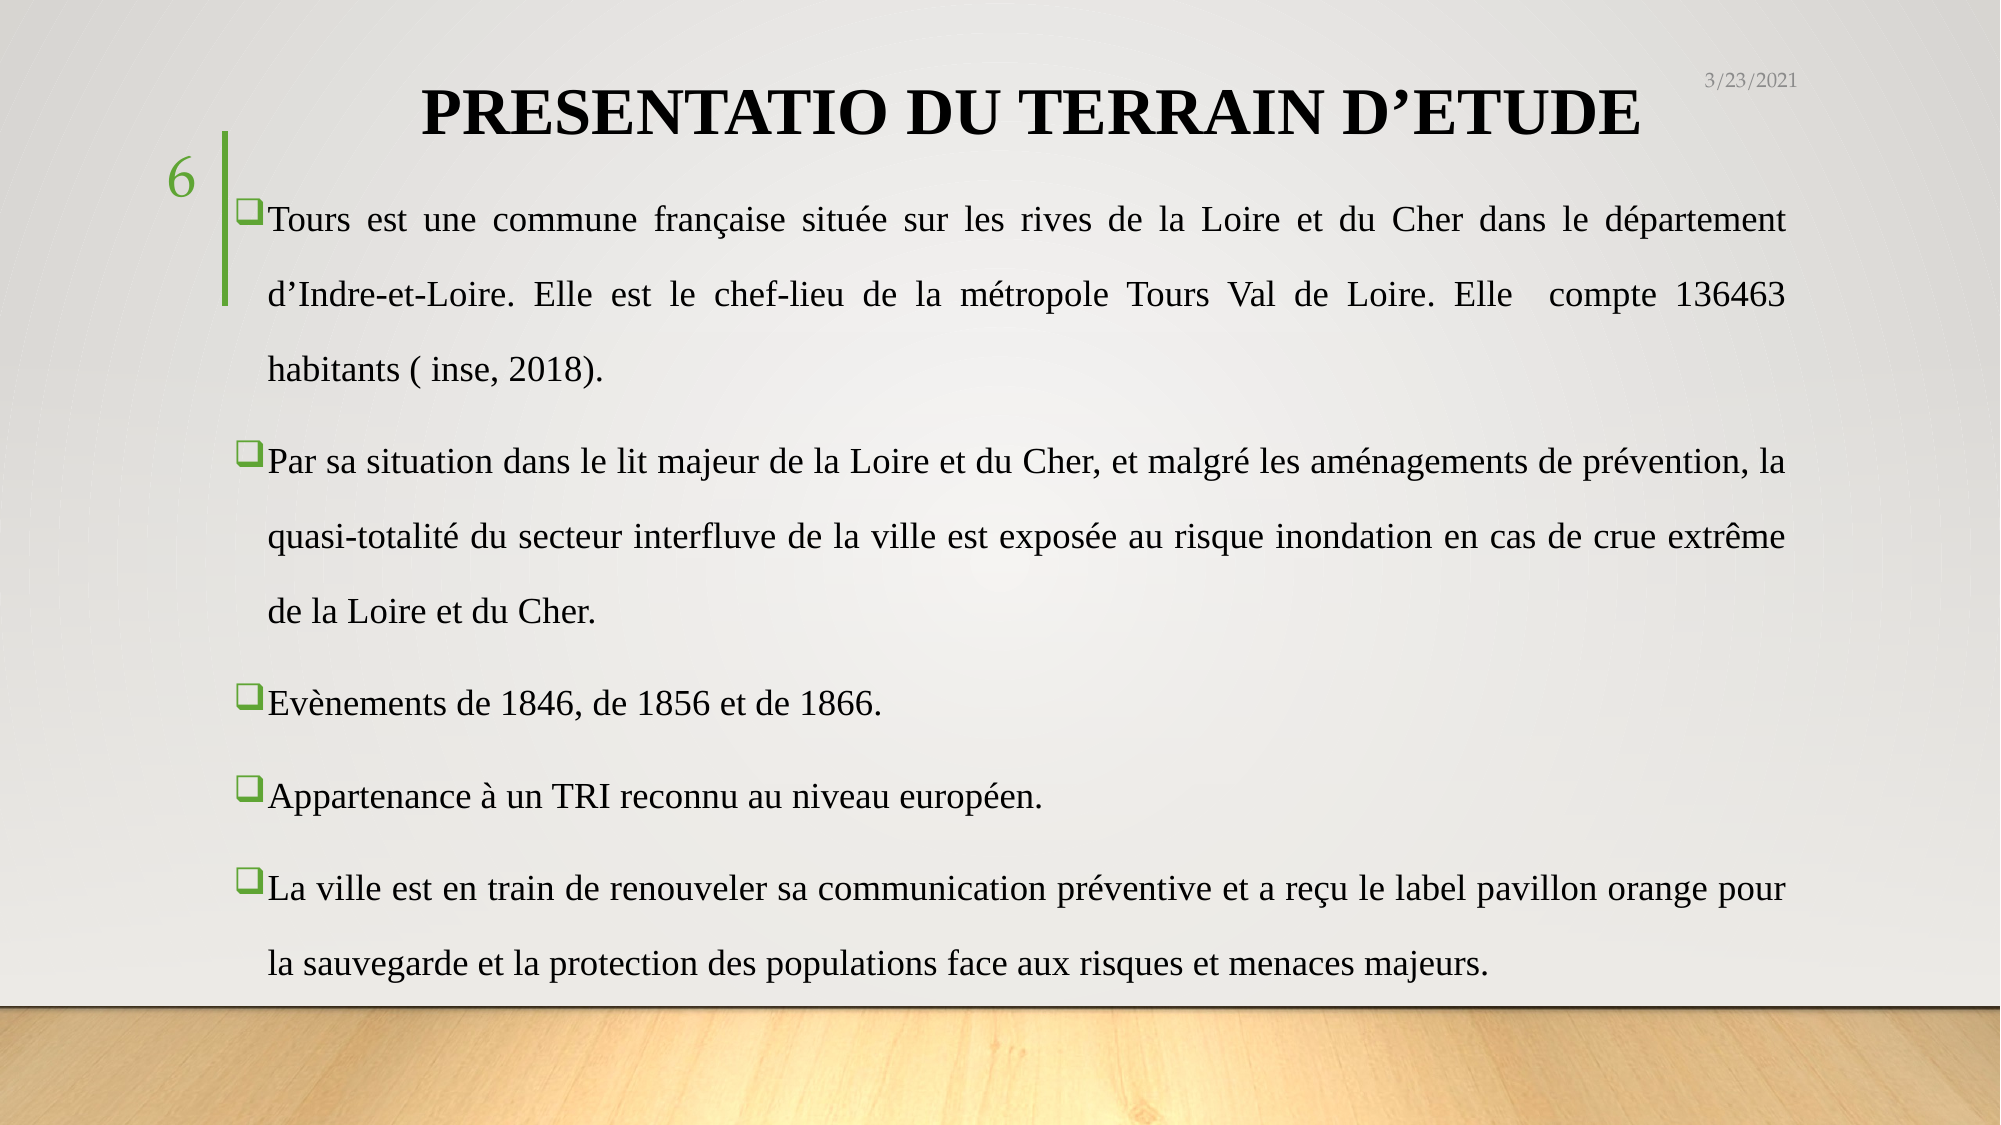

# PRESENTATIO DU TERRAIN D’ETUDE
3/23/2021
6
Tours est une commune française située sur les rives de la Loire et du Cher dans le département d’Indre-et-Loire. Elle est le chef-lieu de la métropole Tours Val de Loire. Elle  compte 136463 habitants ( inse, 2018).
Par sa situation dans le lit majeur de la Loire et du Cher, et malgré les aménagements de prévention, la quasi-totalité du secteur interfluve de la ville est exposée au risque inondation en cas de crue extrême de la Loire et du Cher.
Evènements de 1846, de 1856 et de 1866.
Appartenance à un TRI reconnu au niveau européen.
La ville est en train de renouveler sa communication préventive et a reçu le label pavillon orange pour la sauvegarde et la protection des populations face aux risques et menaces majeurs.